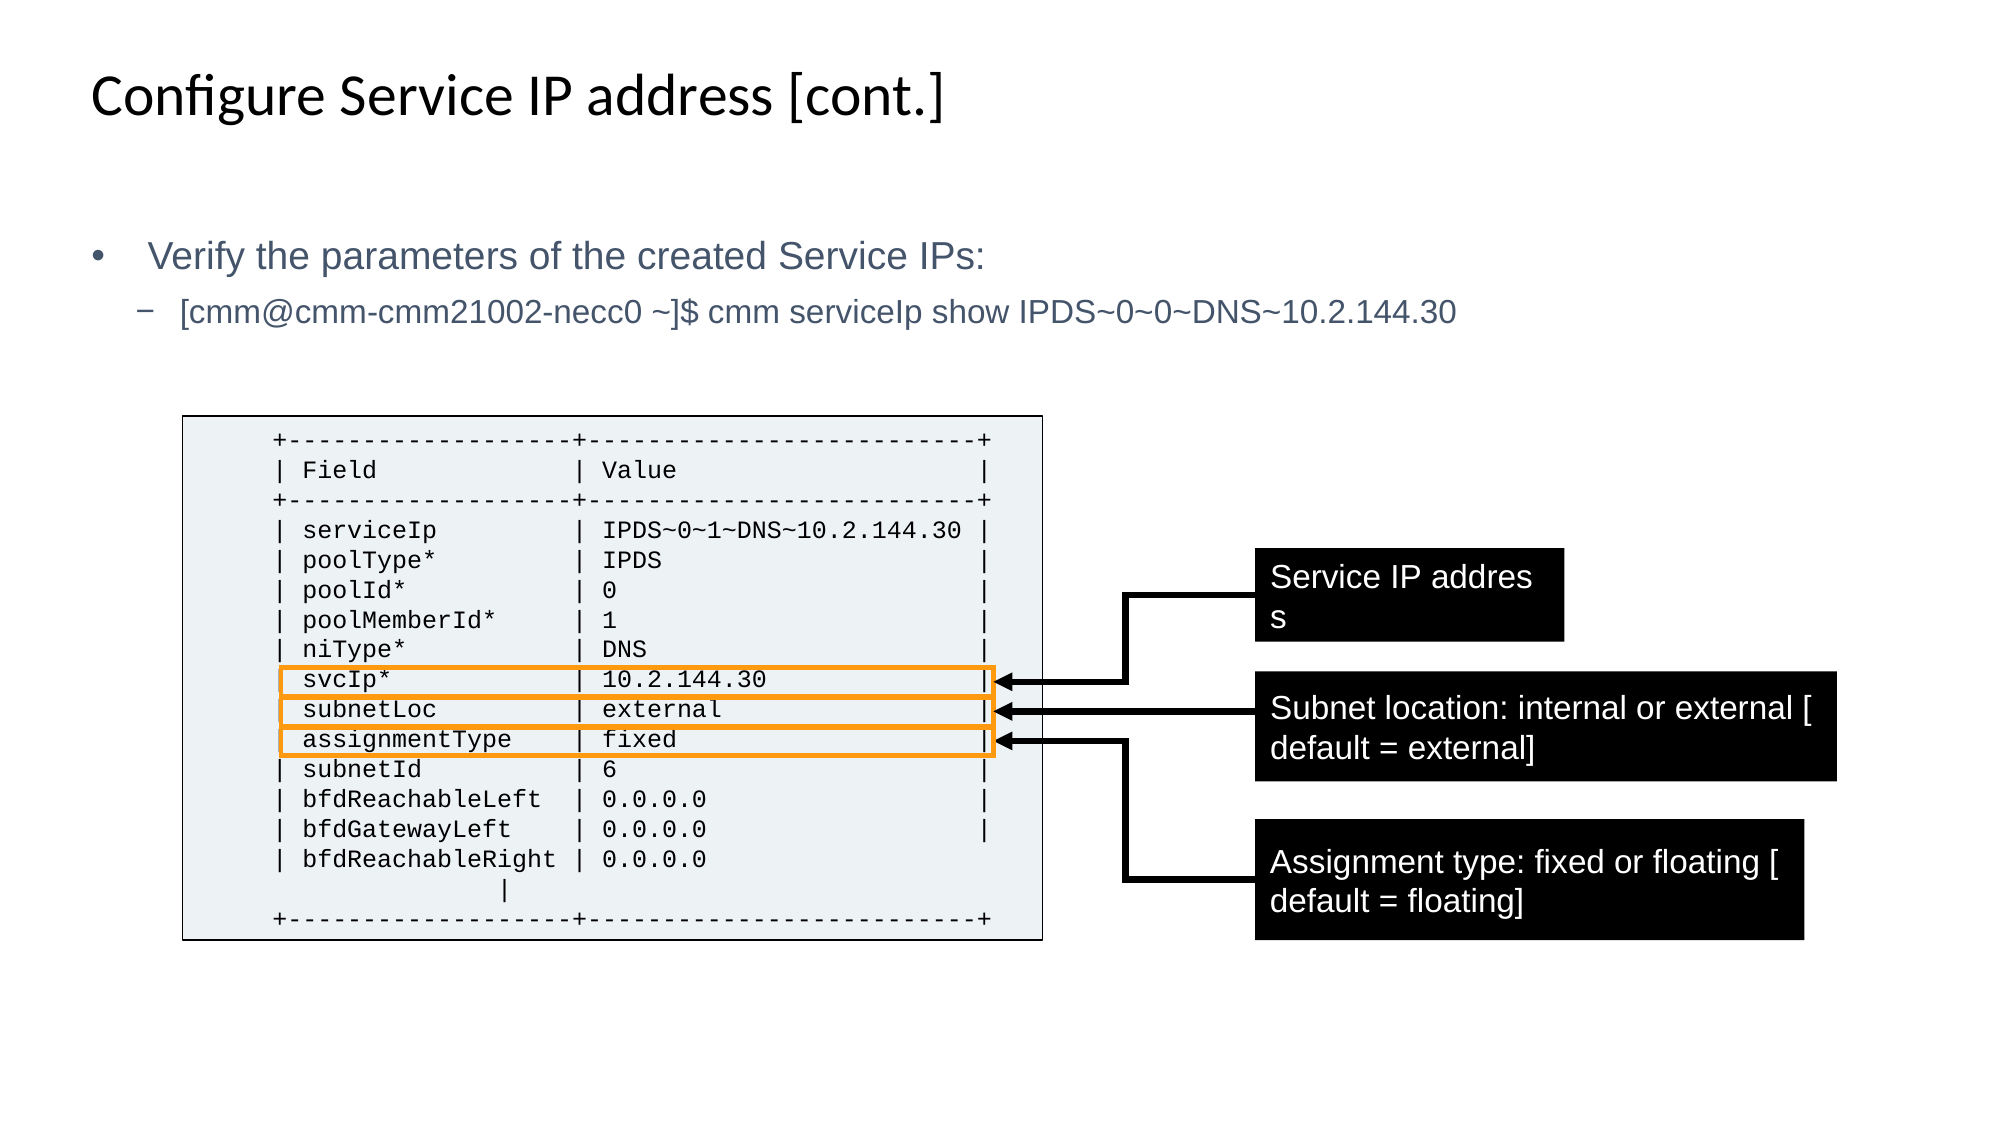

Slide excluded from Table of Contents
# Configure Service IP address [cont.]
Verify the parameters of the created Service IPs:
[cmm@cmm-cmm21002-necc0 ~]$ cmm serviceIp show IPDS~0~0~DNS~10.2.144.30

+-------------------+--------------------------+
| Field             | Value                    |
+-------------------+--------------------------+
| serviceIp         | IPDS~0~1~DNS~10.2.144.30 |
| poolType*         | IPDS                     |
| poolId*           | 0                        |
| poolMemberId*     | 1                        |
| niType*           | DNS                      |
| svcIp*            | 10.2.144.30              |
| subnetLoc         | external                 |
| assignmentType    | fixed                    |
| subnetId          | 6                        |
| bfdReachableLeft  | 0.0.0.0                  |
| bfdGatewayLeft    | 0.0.0.0                  |
| bfdReachableRight | 0.0.0.0 				     |
+-------------------+--------------------------+
Service IP address

Subnet location: internal or external [ default = external]

Assignment type: fixed or floating [ default = floating]